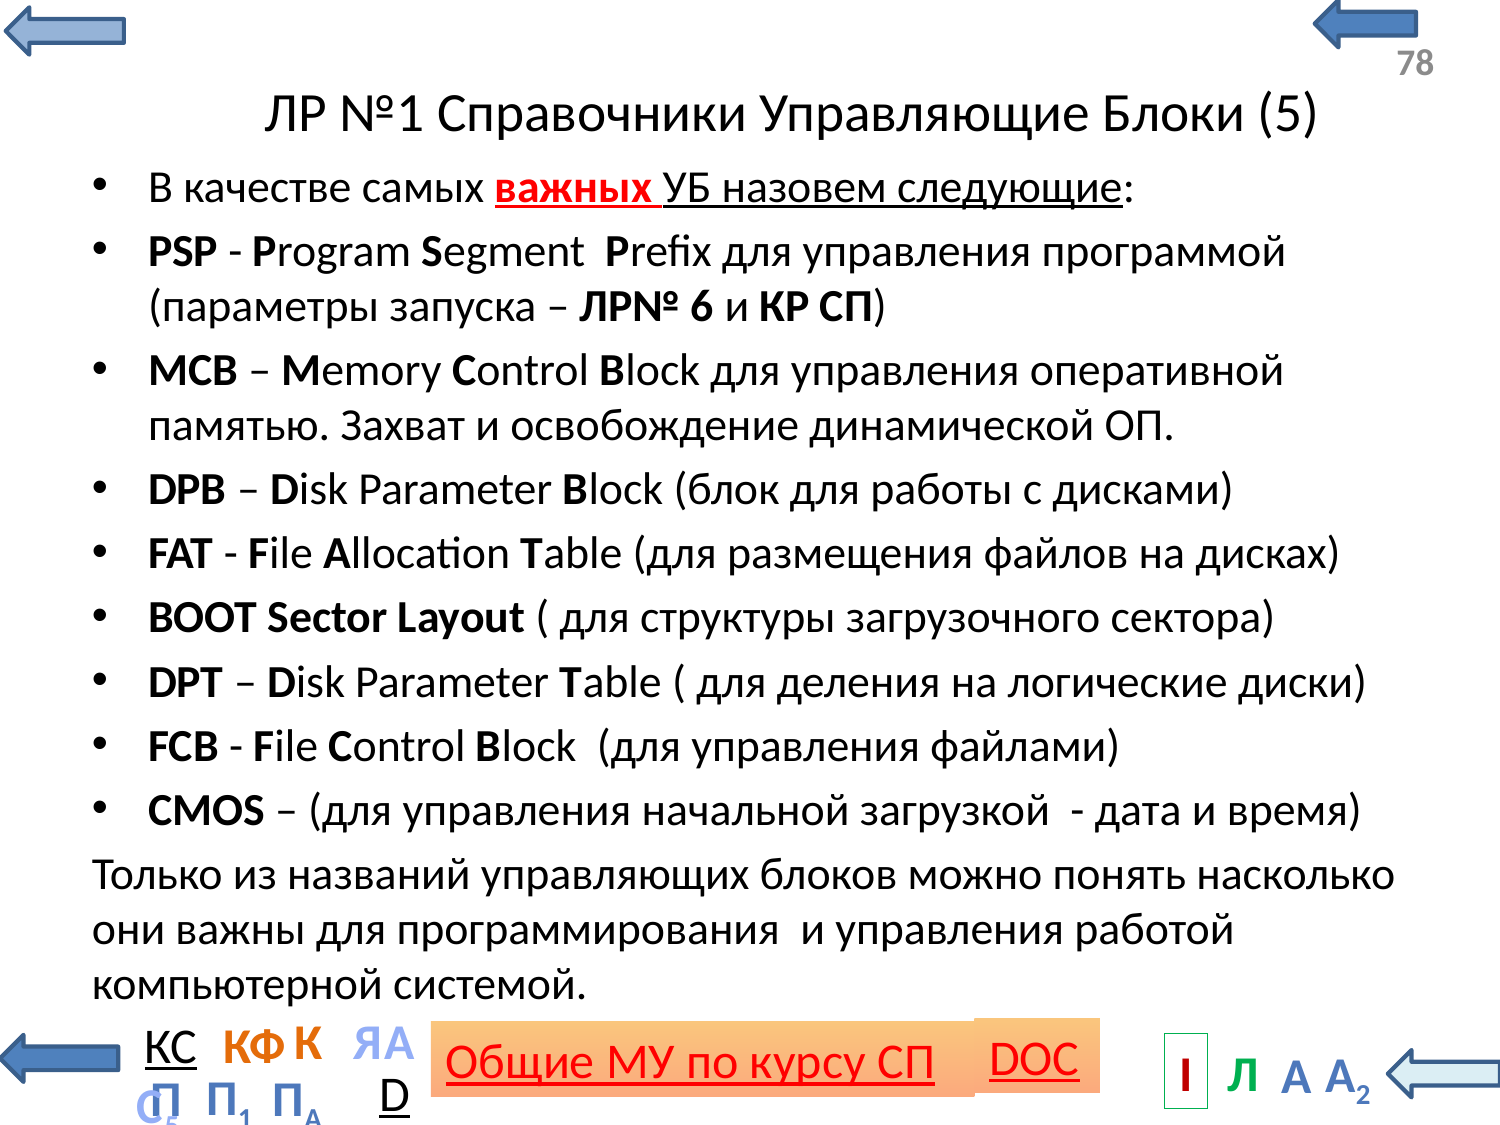

# ЛР №1 Справочники Управляющие Блоки (5)
В качестве самых важных УБ назовем следующие:
PSP - Program Segment  Prefix для управления программой (параметры запуска – ЛР№ 6 и КР СП)
MCB – Memory Control Block для управления оперативной памятью. Захват и освобождение динамической ОП.
DPB – Disk Parameter Block (блок для работы с дисками)
FAT - File Allocation Table (для размещения файлов на дисках)
BOOT Sector Layout ( для структуры загрузочного сектора)
DPT – Disk Parameter Table ( для деления на логические диски)
FCB - File Control Block  (для управления файлами)
CMOS – (для управления начальной загрузкой  - дата и время)
Только из названий управляющих блоков можно понять насколько они важны для программирования  и управления работой компьютерной системой.

С5